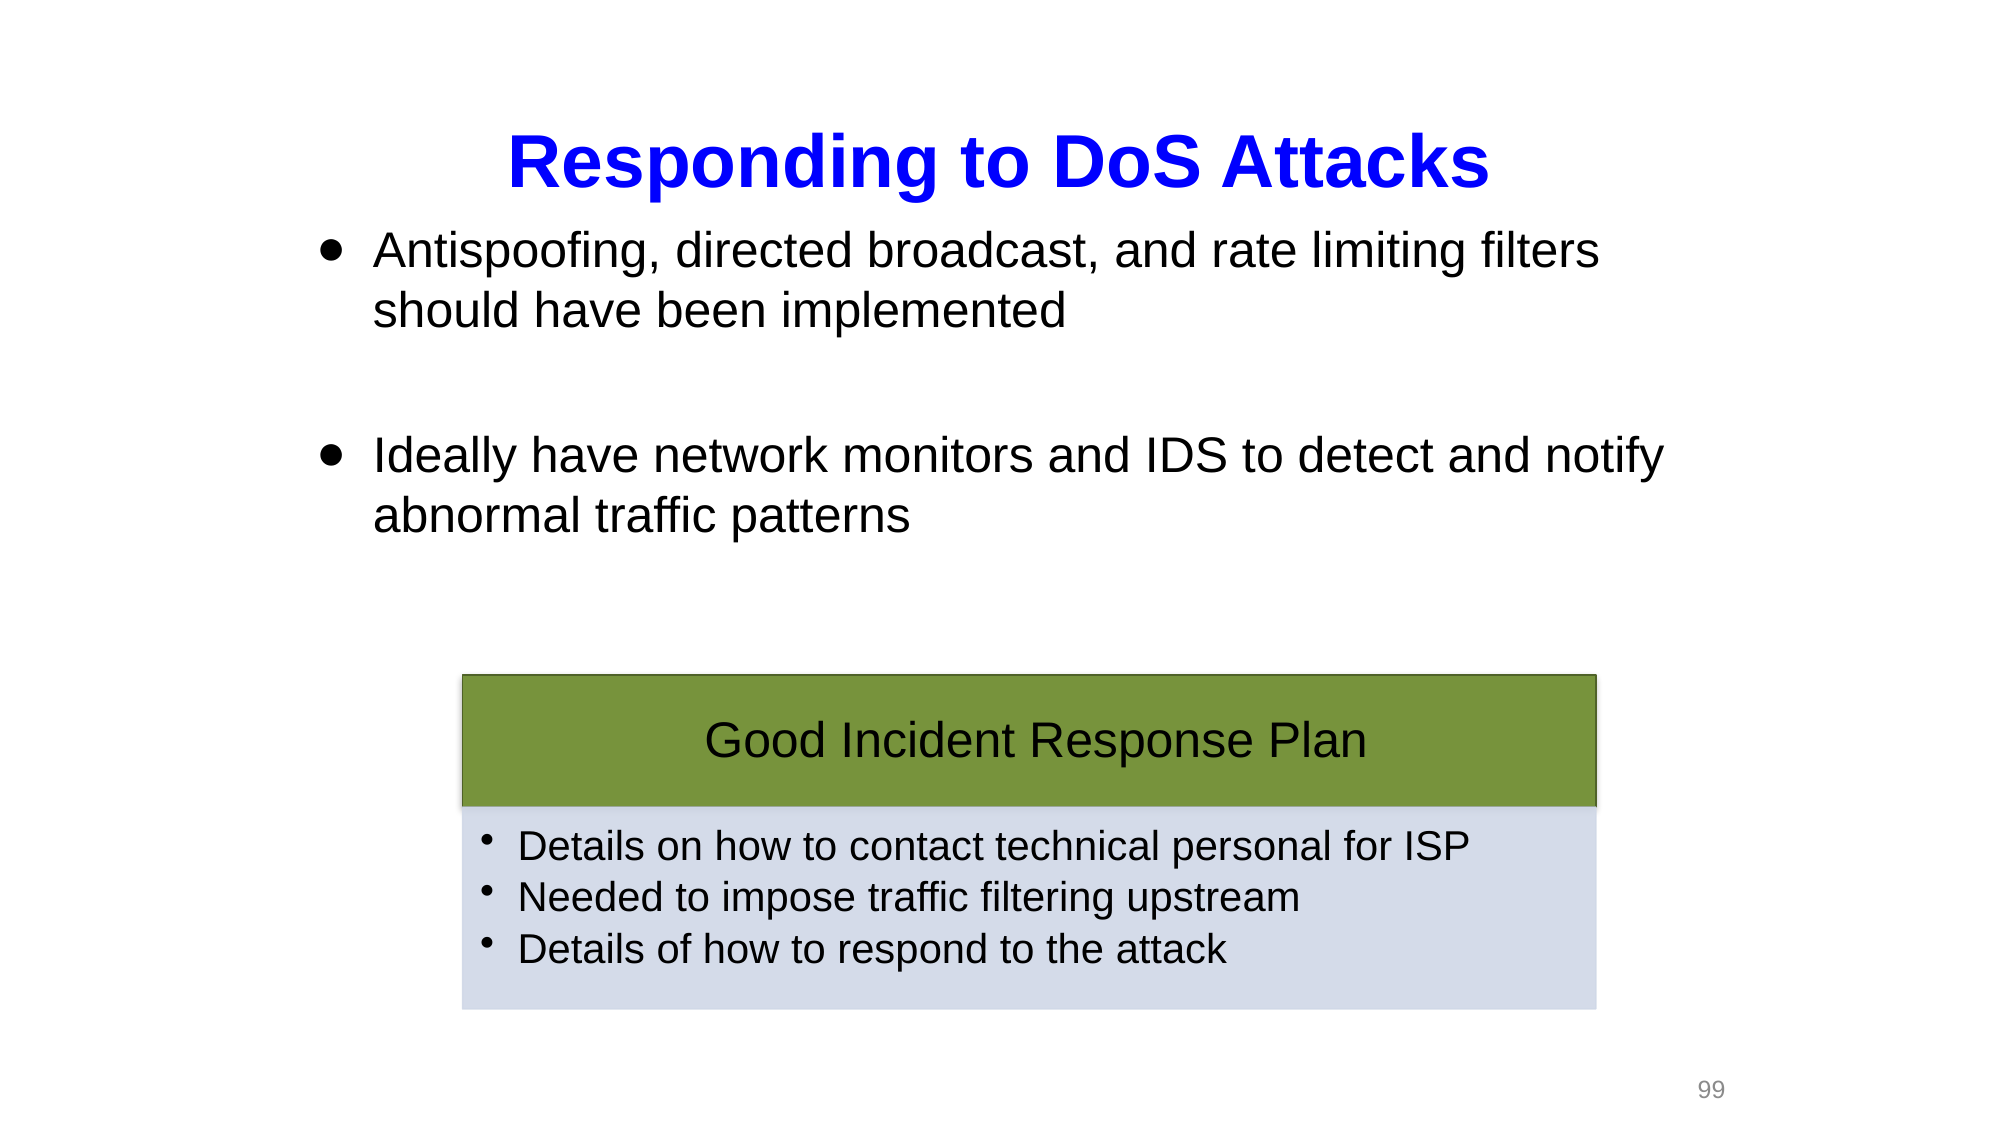

# Responding to DoS Attacks
Antispoofing, directed broadcast, and rate limiting filters should have been implemented

Ideally have network monitors and IDS to detect and notify abnormal traffic patterns

 Good Incident Response Plan
Details on how to contact technical personal for ISP
Needed to impose traffic filtering upstream
Details of how to respond to the attack
99